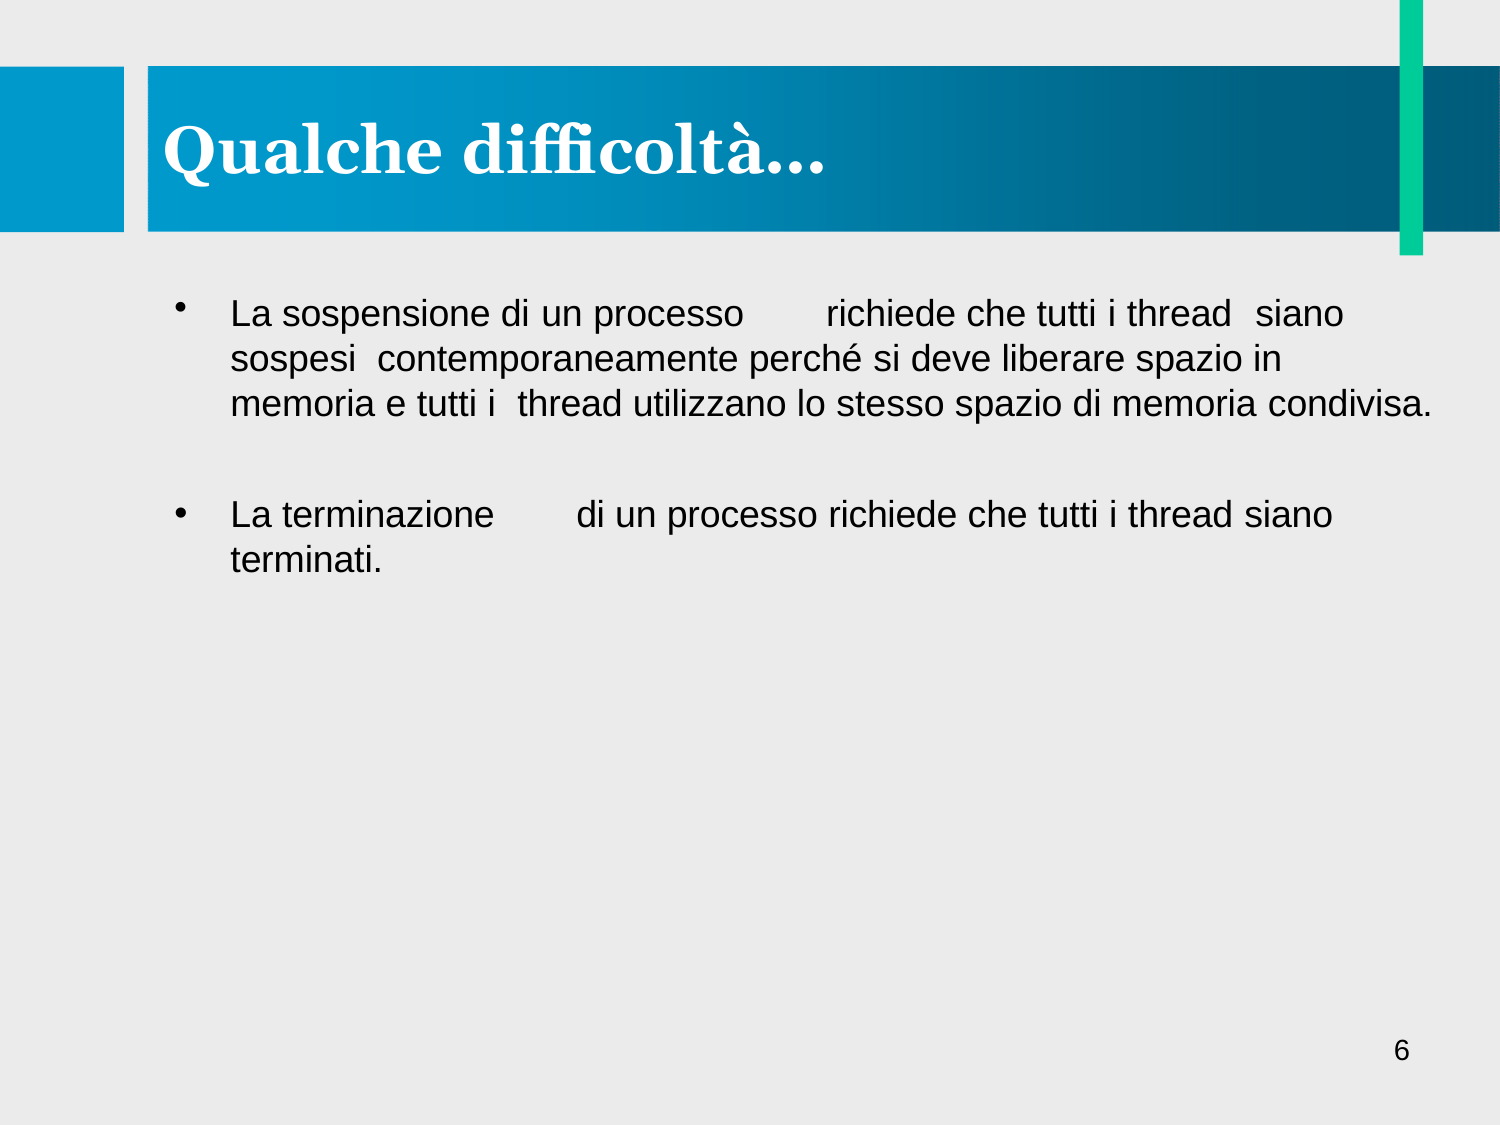

# Qualche difficoltà…

La sospensione di un processo	richiede che tutti i thread	siano sospesi  contemporaneamente perché si deve liberare spazio in memoria e tutti i  thread utilizzano lo stesso spazio di memoria condivisa.

La terminazione	di un processo richiede che tutti i thread siano
terminati.
6